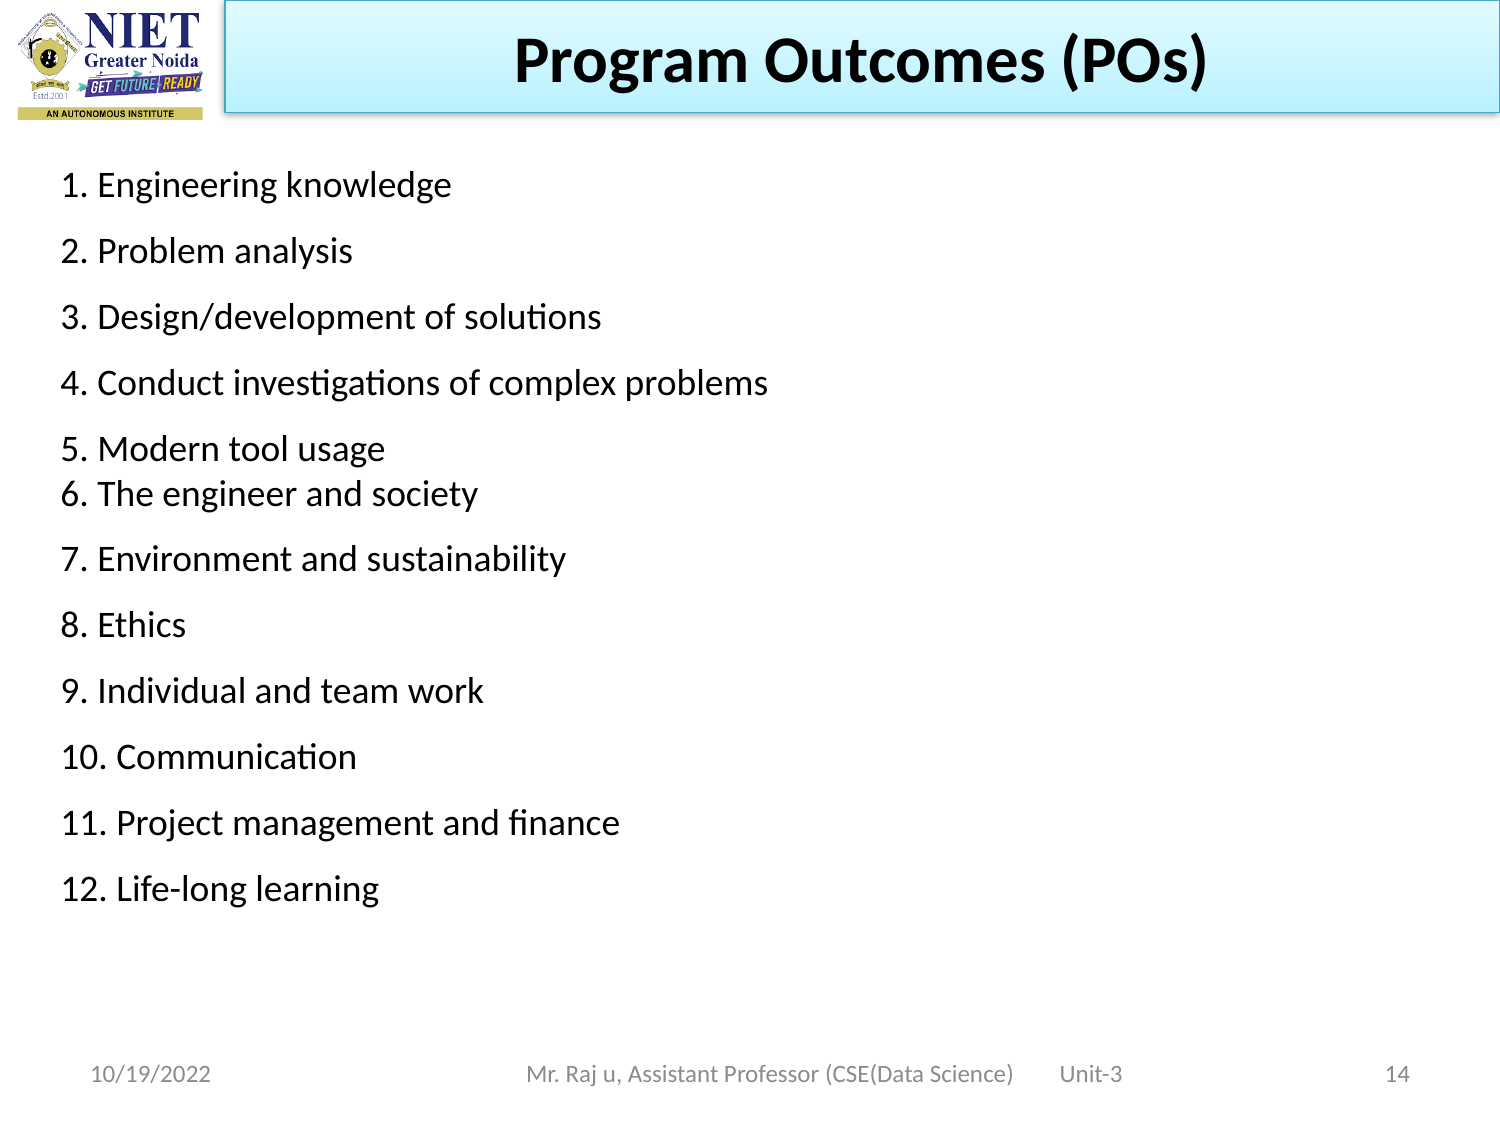

Program Outcomes (POs)
1. Engineering knowledge
2. Problem analysis
3. Design/development of solutions
4. Conduct investigations of complex problems
5. Modern tool usage
6. The engineer and society
7. Environment and sustainability
8. Ethics
9. Individual and team work
10. Communication
11. Project management and finance
12. Life-long learning
10/19/2022
Mr. Raj u, Assistant Professor (CSE(Data Science)        Unit-3
14